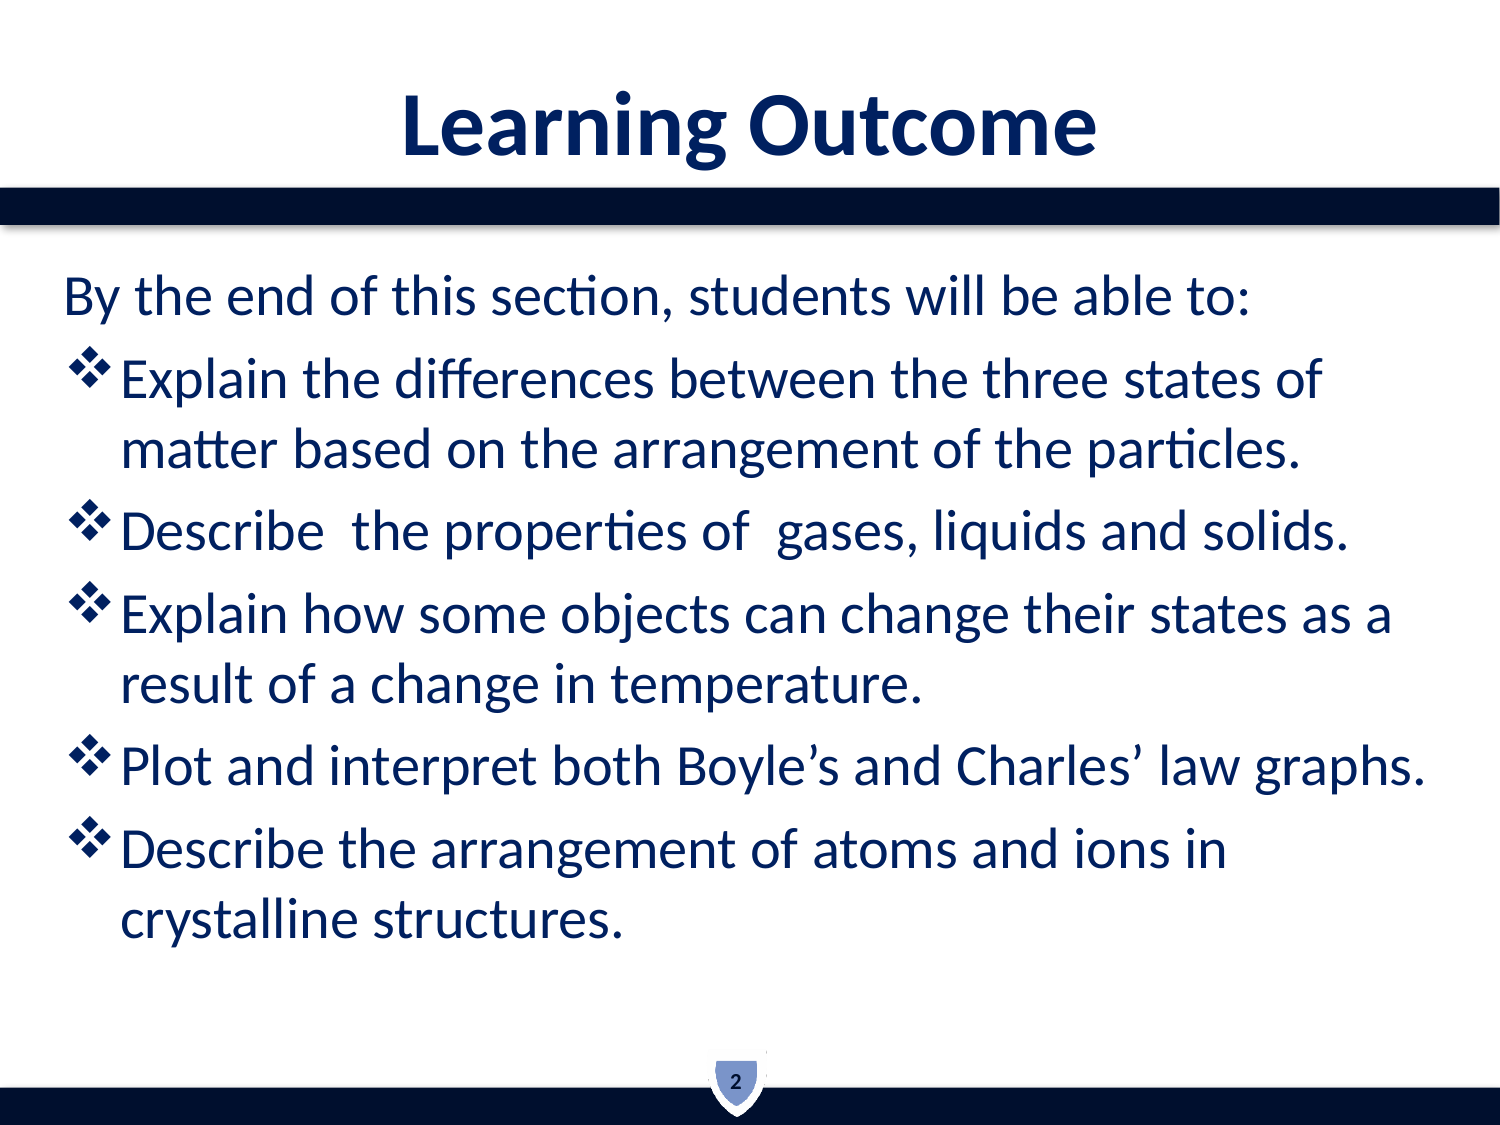

# Learning Outcome
By the end of this section, students will be able to:
Explain the differences between the three states of matter based on the arrangement of the particles.
Describe  the properties of  gases, liquids and solids.
Explain how some objects can change their states as a result of a change in temperature.
Plot and interpret both Boyle’s and Charles’ law graphs.
Describe the arrangement of atoms and ions in crystalline structures.

2